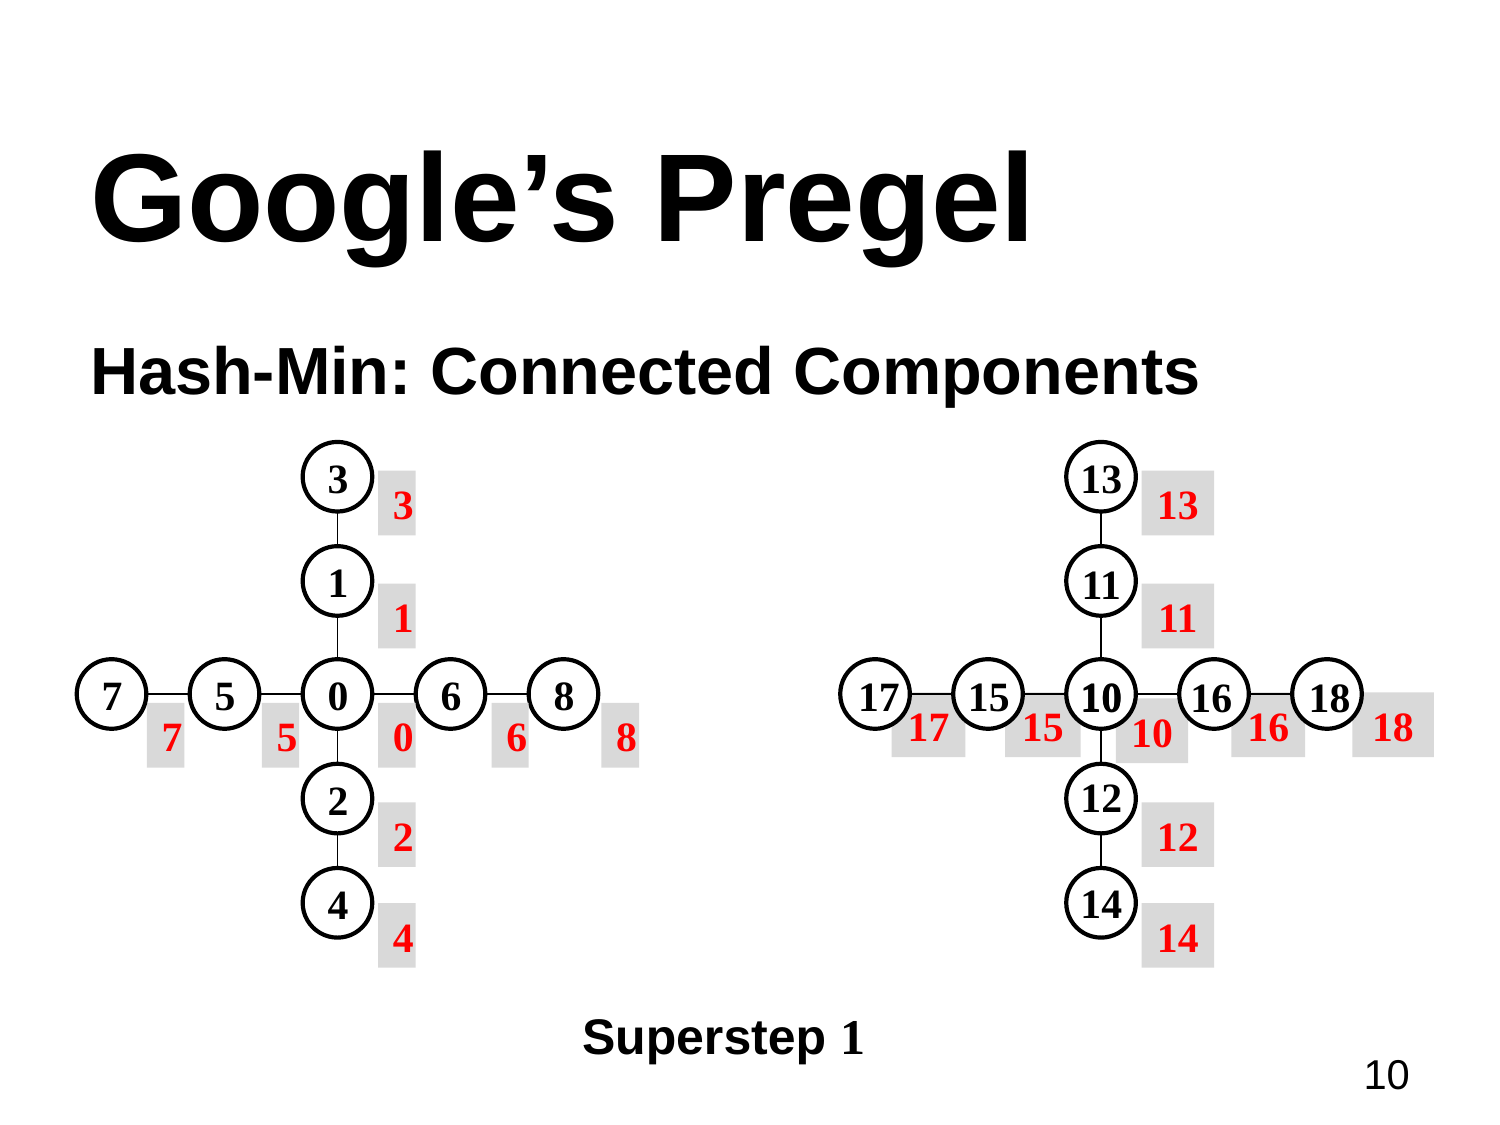

# Google’s Pregel
Hash-Min: Connected Components
3
1
7
5
0
6
8
2
4

13
3
13
11
1
11
17
15
10
10
16
18
17
15
16
18
10
7
5
0
6
8
12
2
12
14
4
14
Superstep 1
10